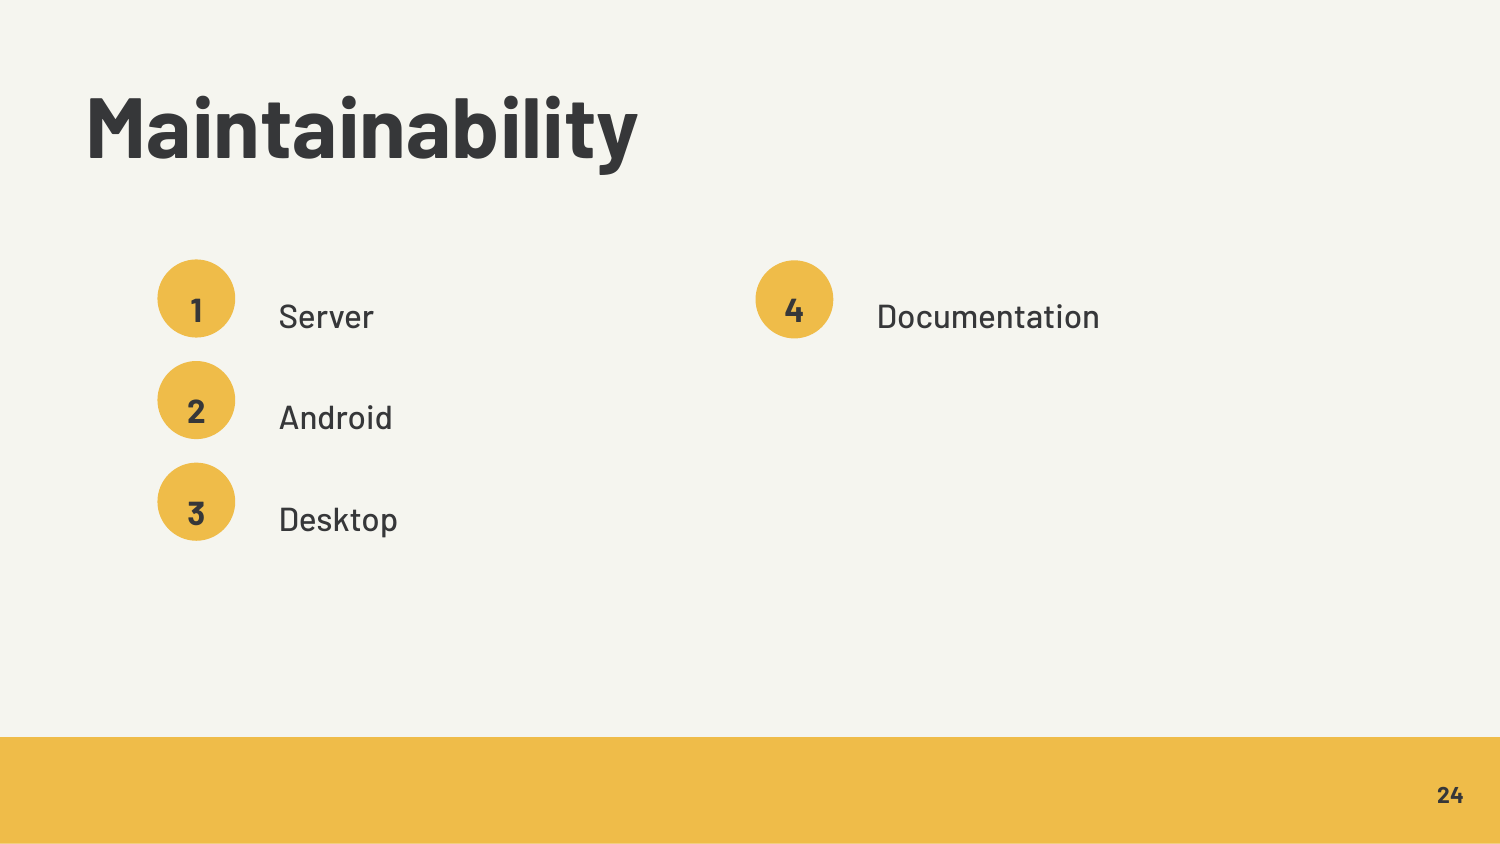

# Maintainability

1
Server

Documentation

4

Android

2

Desktop

3

24